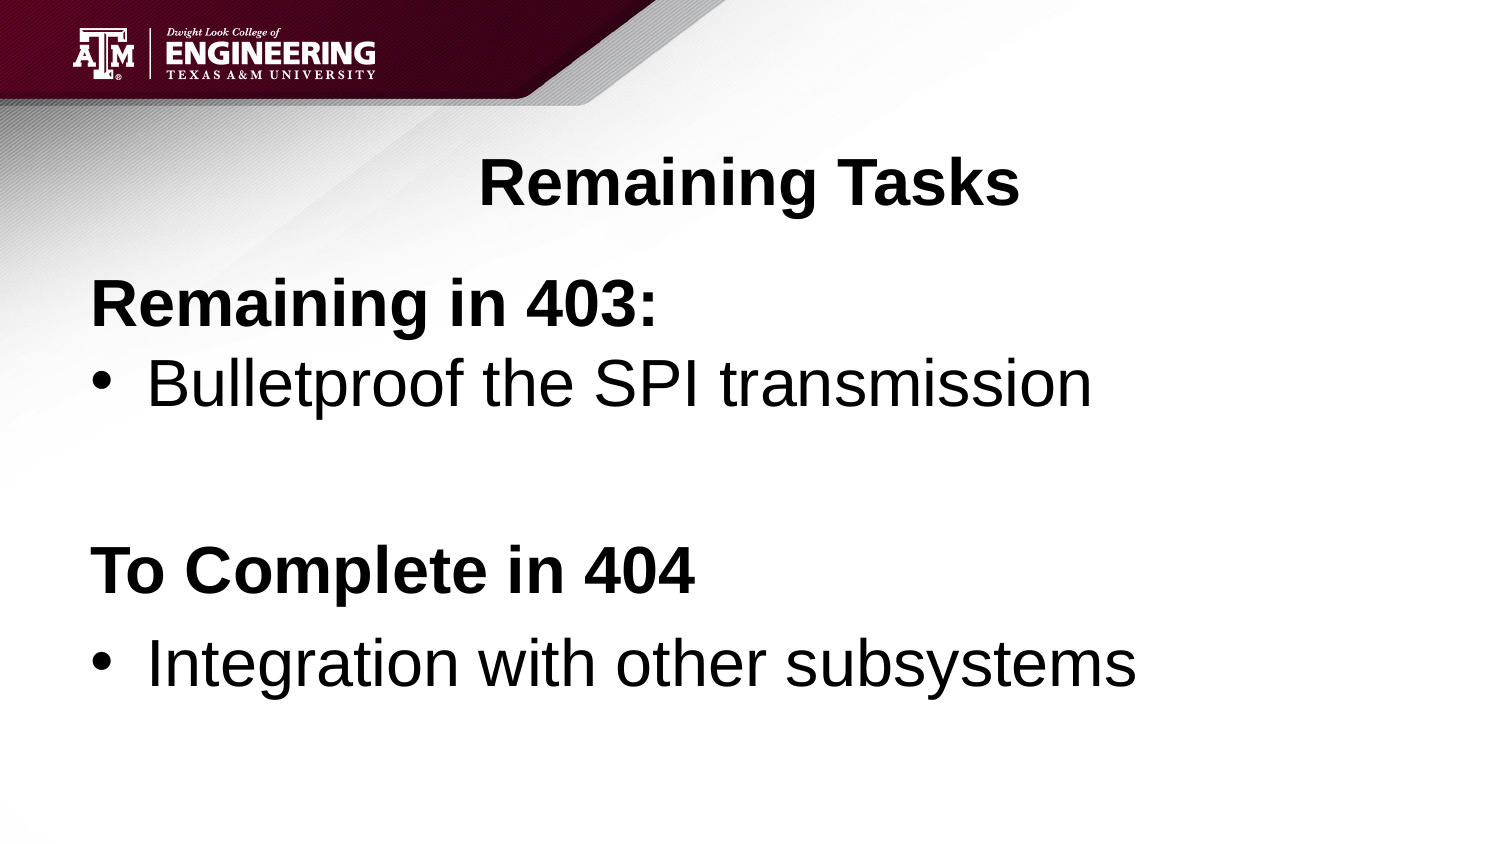

# Remaining Tasks
Remaining in 403:
Bulletproof the SPI transmission

To Complete in 404
Integration with other subsystems